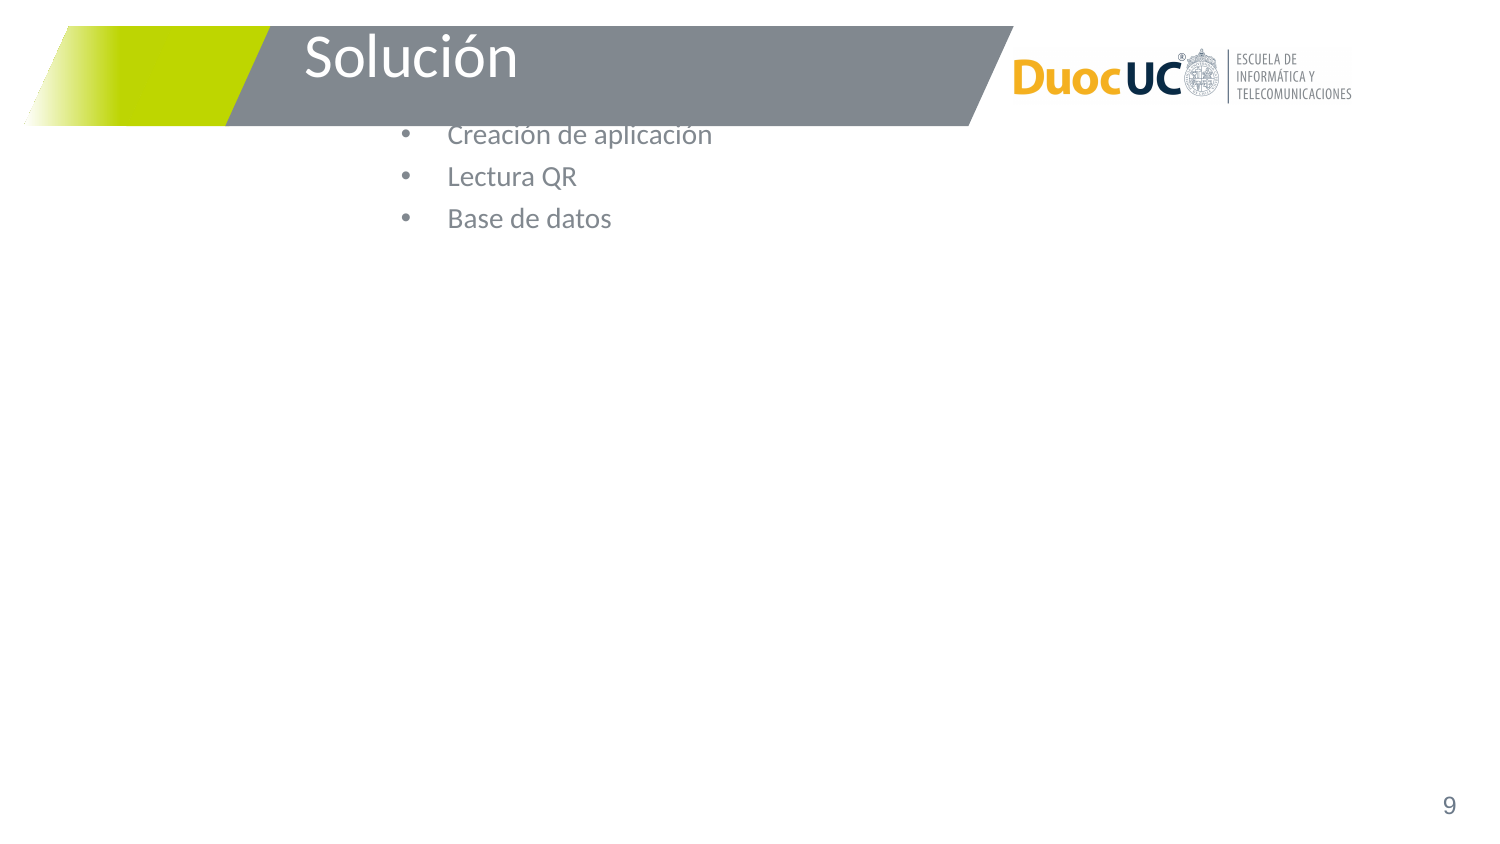

# Solución
Creación de aplicación
Lectura QR
Base de datos